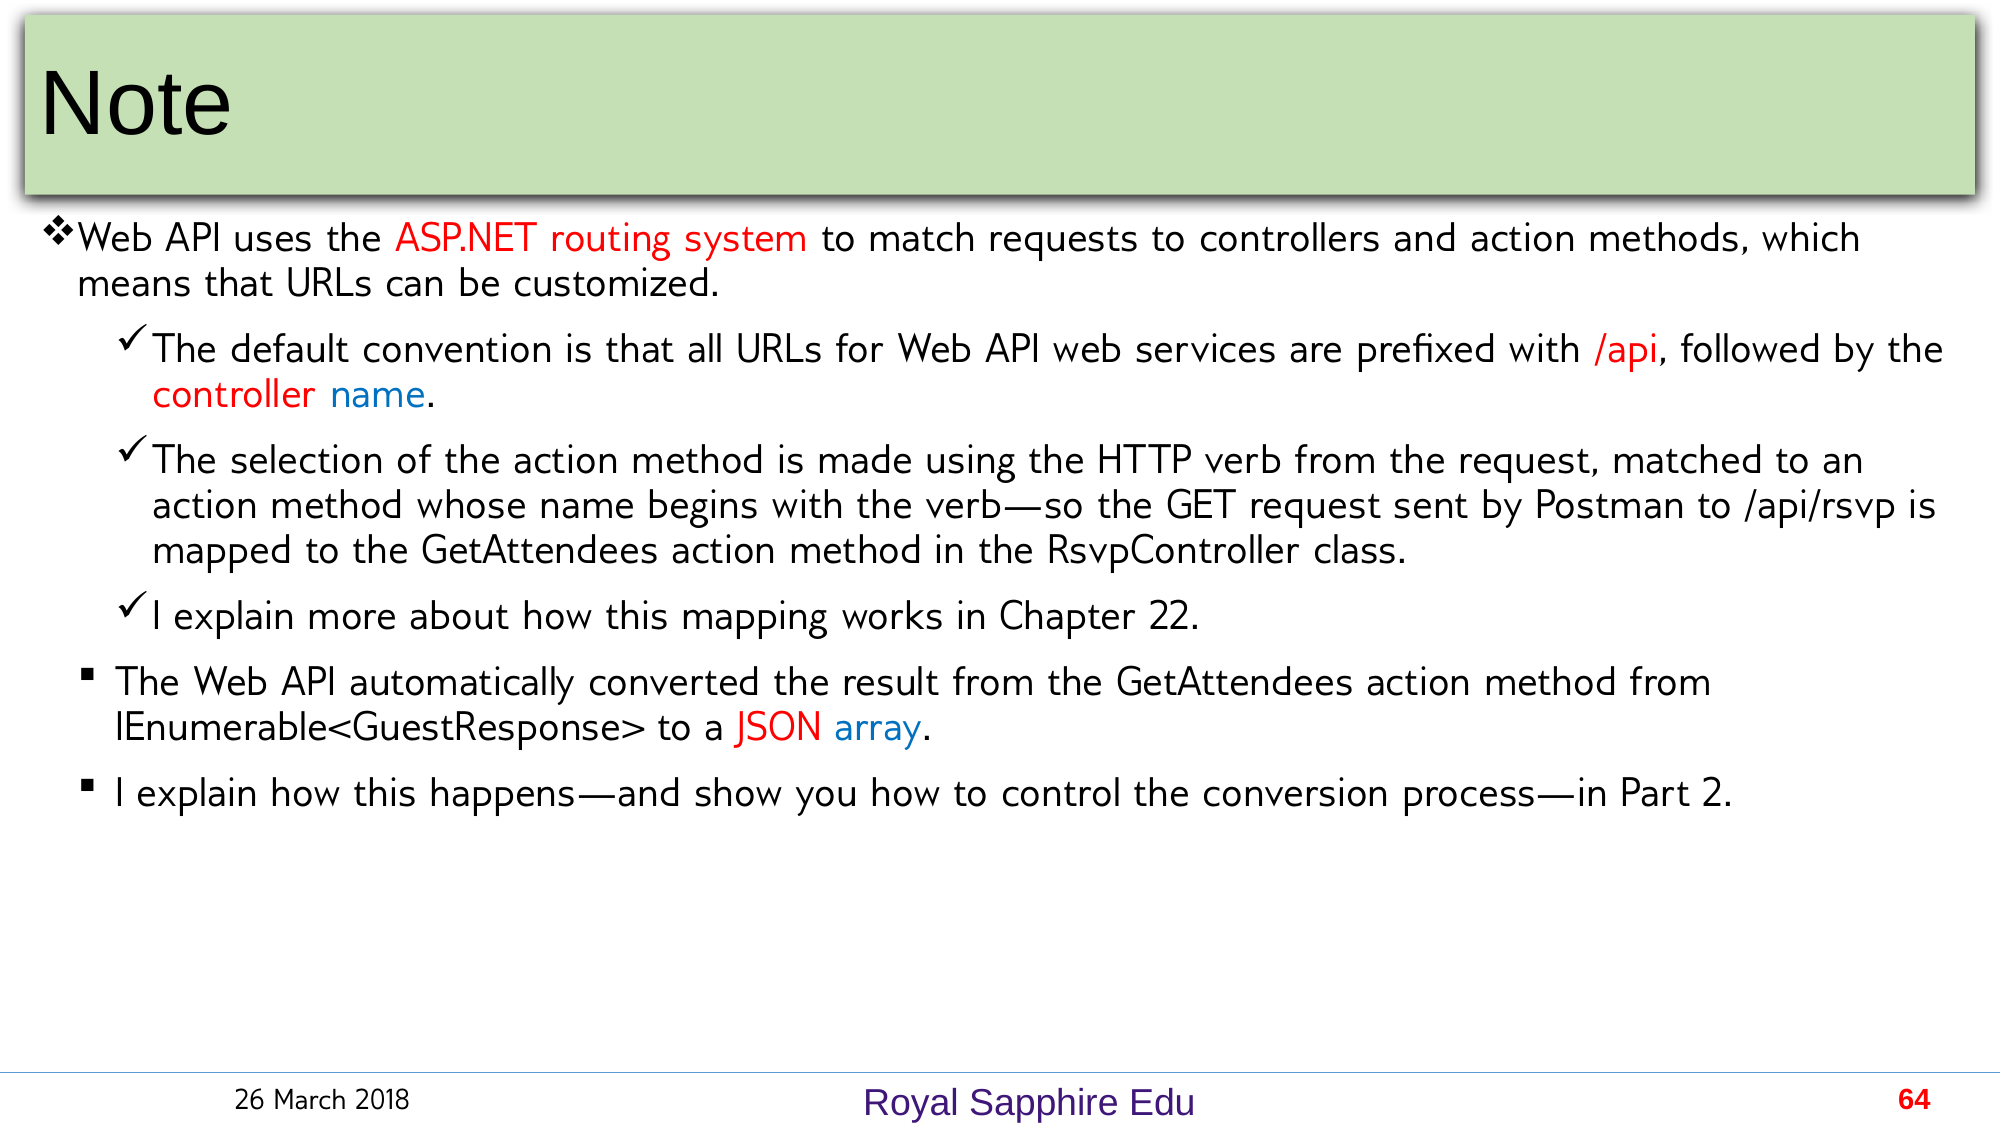

# Note
Web API uses the ASP.NET routing system to match requests to controllers and action methods, which means that URLs can be customized.
The default convention is that all URLs for Web API web services are prefixed with /api, followed by the controller name.
The selection of the action method is made using the HTTP verb from the request, matched to an action method whose name begins with the verb—so the GET request sent by Postman to /api/rsvp is mapped to the GetAttendees action method in the RsvpController class.
I explain more about how this mapping works in Chapter 22.
The Web API automatically converted the result from the GetAttendees action method from IEnumerable<GuestResponse> to a JSON array.
I explain how this happens—and show you how to control the conversion process—in Part 2.
26 March 2018
64